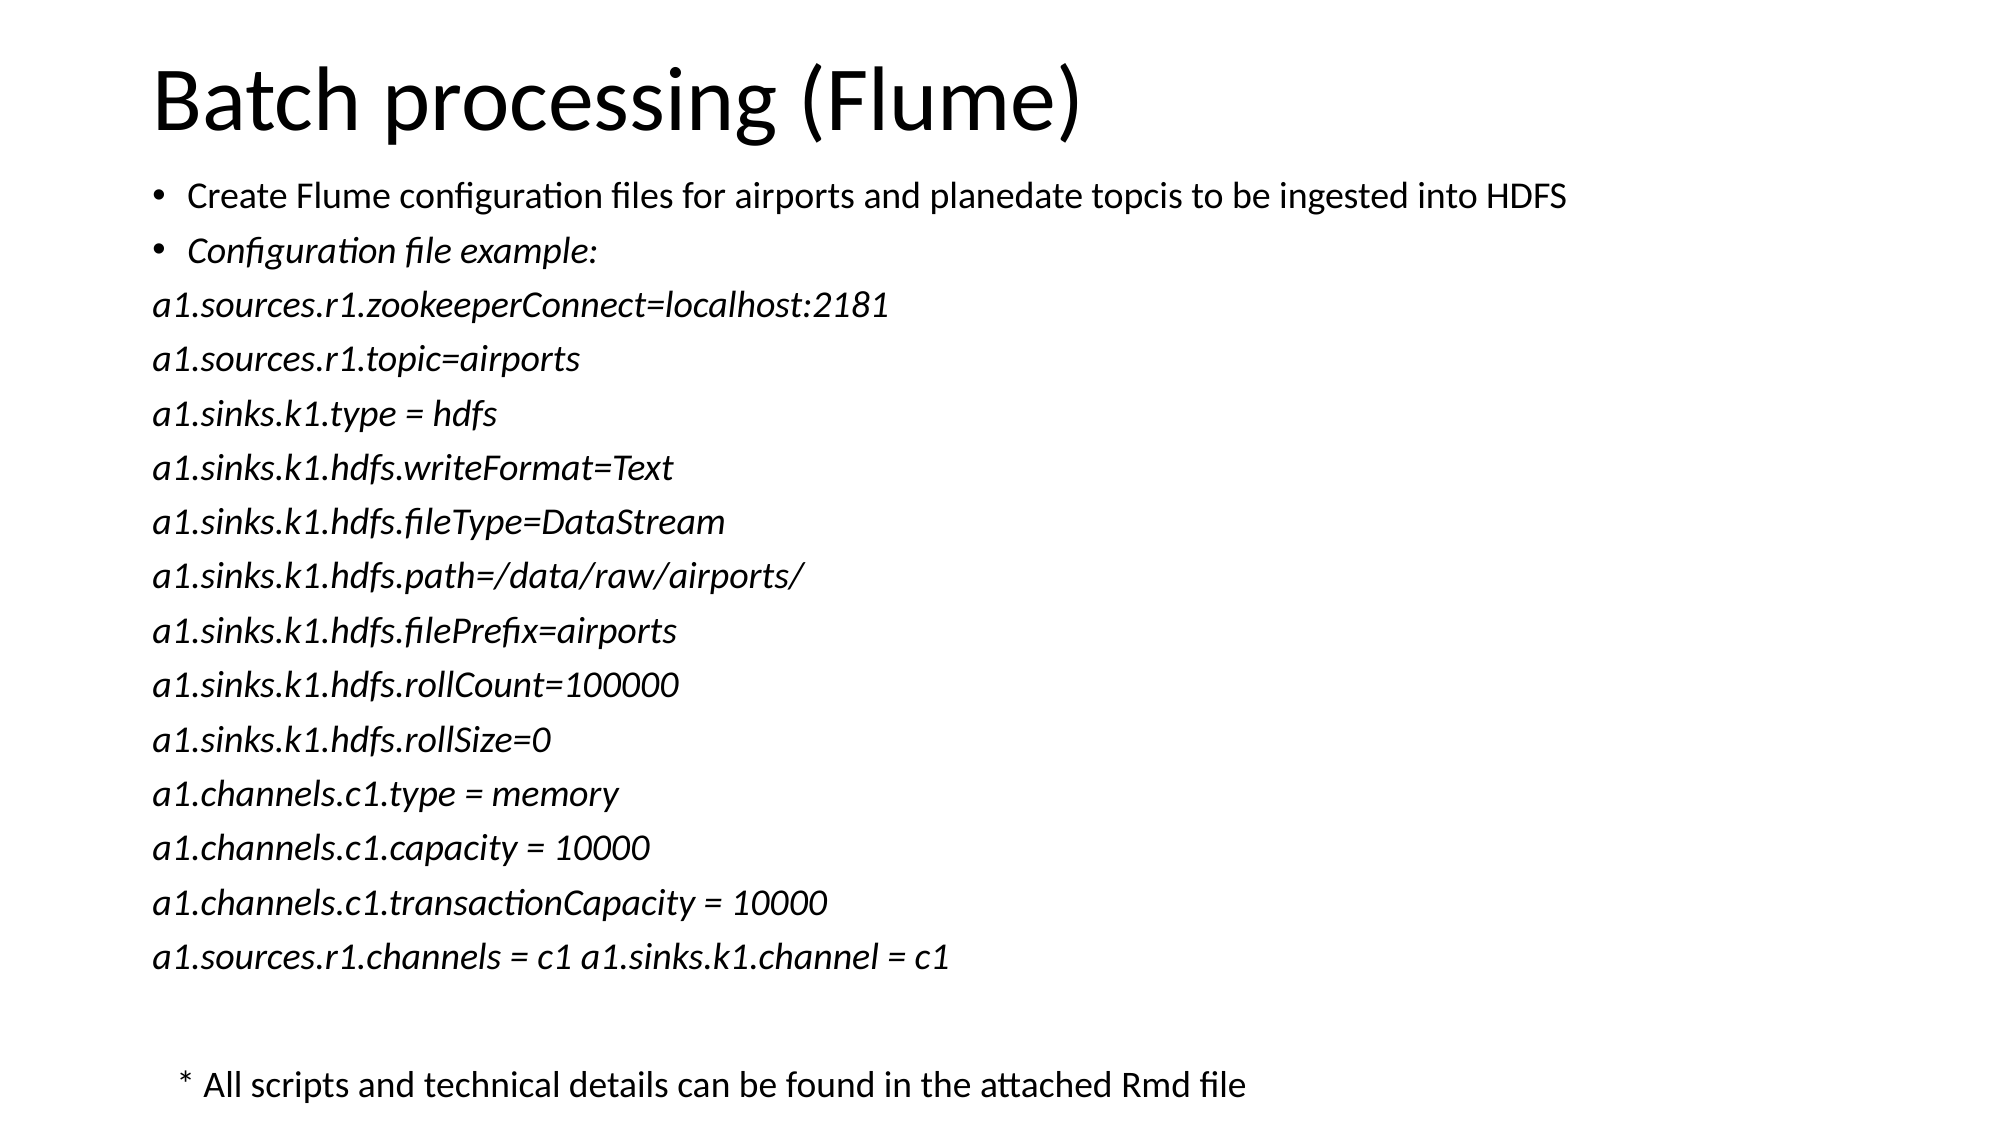

# Batch processing (Flume)
Create Flume configuration files for airports and planedate topcis to be ingested into HDFS
Configuration file example:
a1.sources.r1.zookeeperConnect=localhost:2181
a1.sources.r1.topic=airports
a1.sinks.k1.type = hdfs
a1.sinks.k1.hdfs.writeFormat=Text
a1.sinks.k1.hdfs.fileType=DataStream
a1.sinks.k1.hdfs.path=/data/raw/airports/
a1.sinks.k1.hdfs.filePrefix=airports
a1.sinks.k1.hdfs.rollCount=100000
a1.sinks.k1.hdfs.rollSize=0
a1.channels.c1.type = memory
a1.channels.c1.capacity = 10000
a1.channels.c1.transactionCapacity = 10000
a1.sources.r1.channels = c1 a1.sinks.k1.channel = c1
* All scripts and technical details can be found in the attached Rmd file